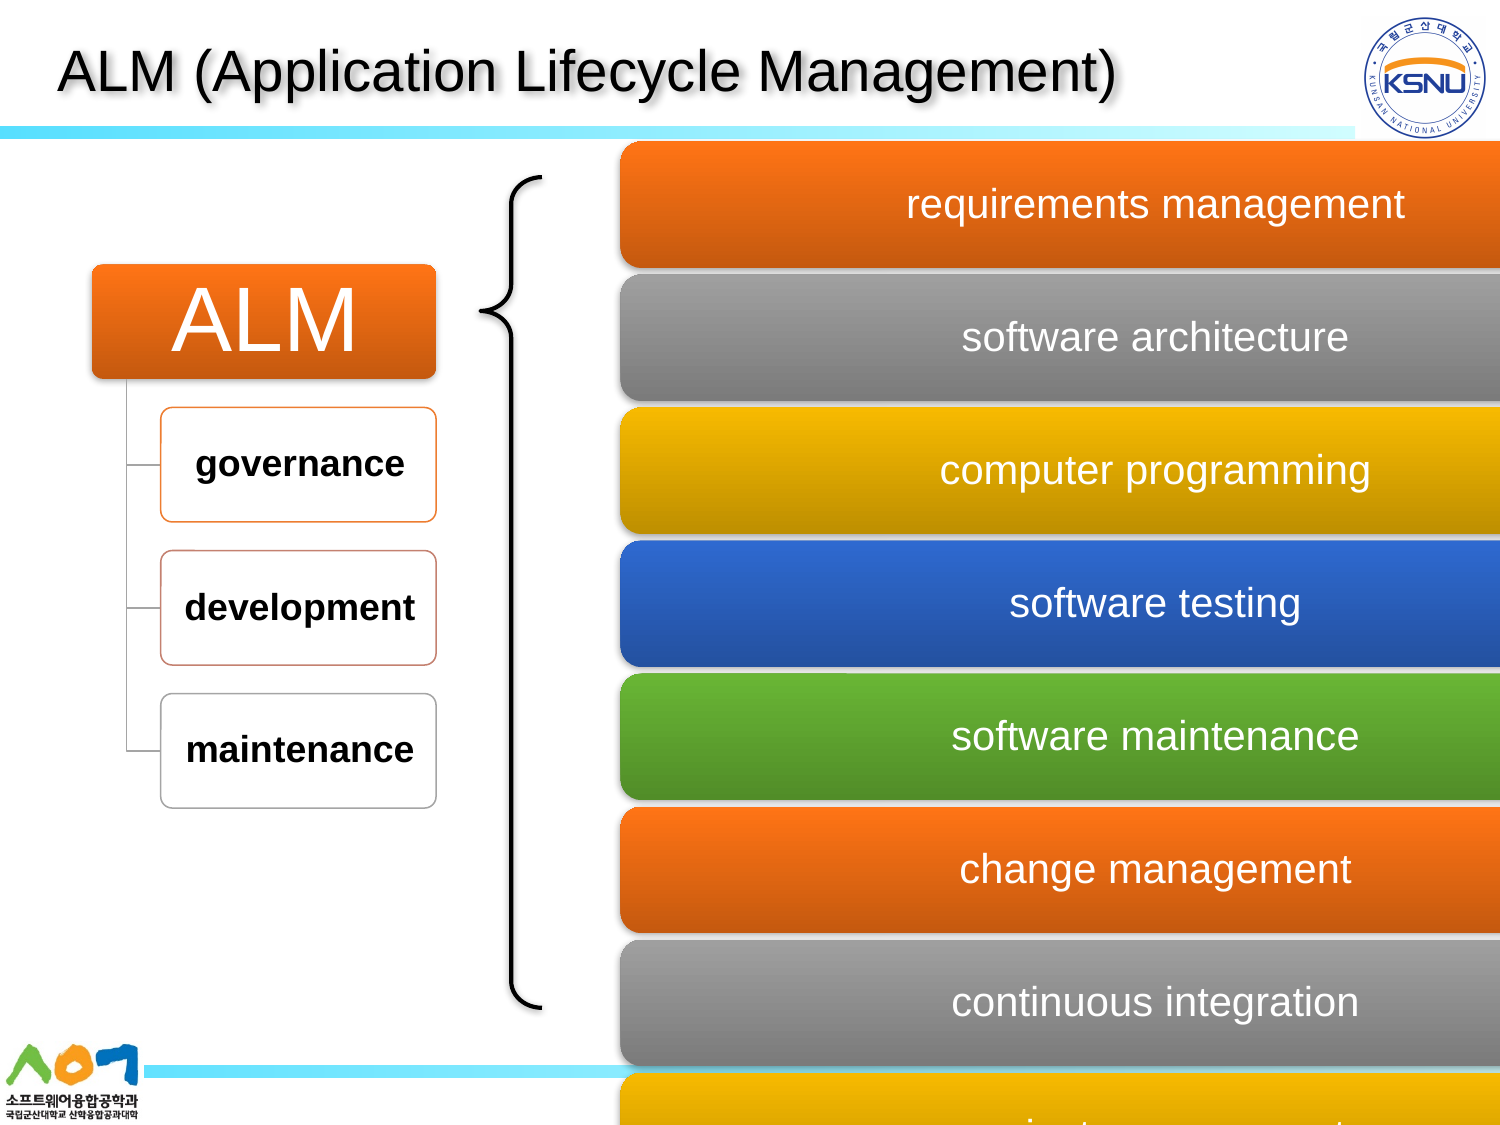

# ALM (Application Lifecycle Management)
requirements management
software architecture
computer programming
software testing
software maintenance
change management
continuous integration
project management
release management

ALM
governance
development
maintenance
3